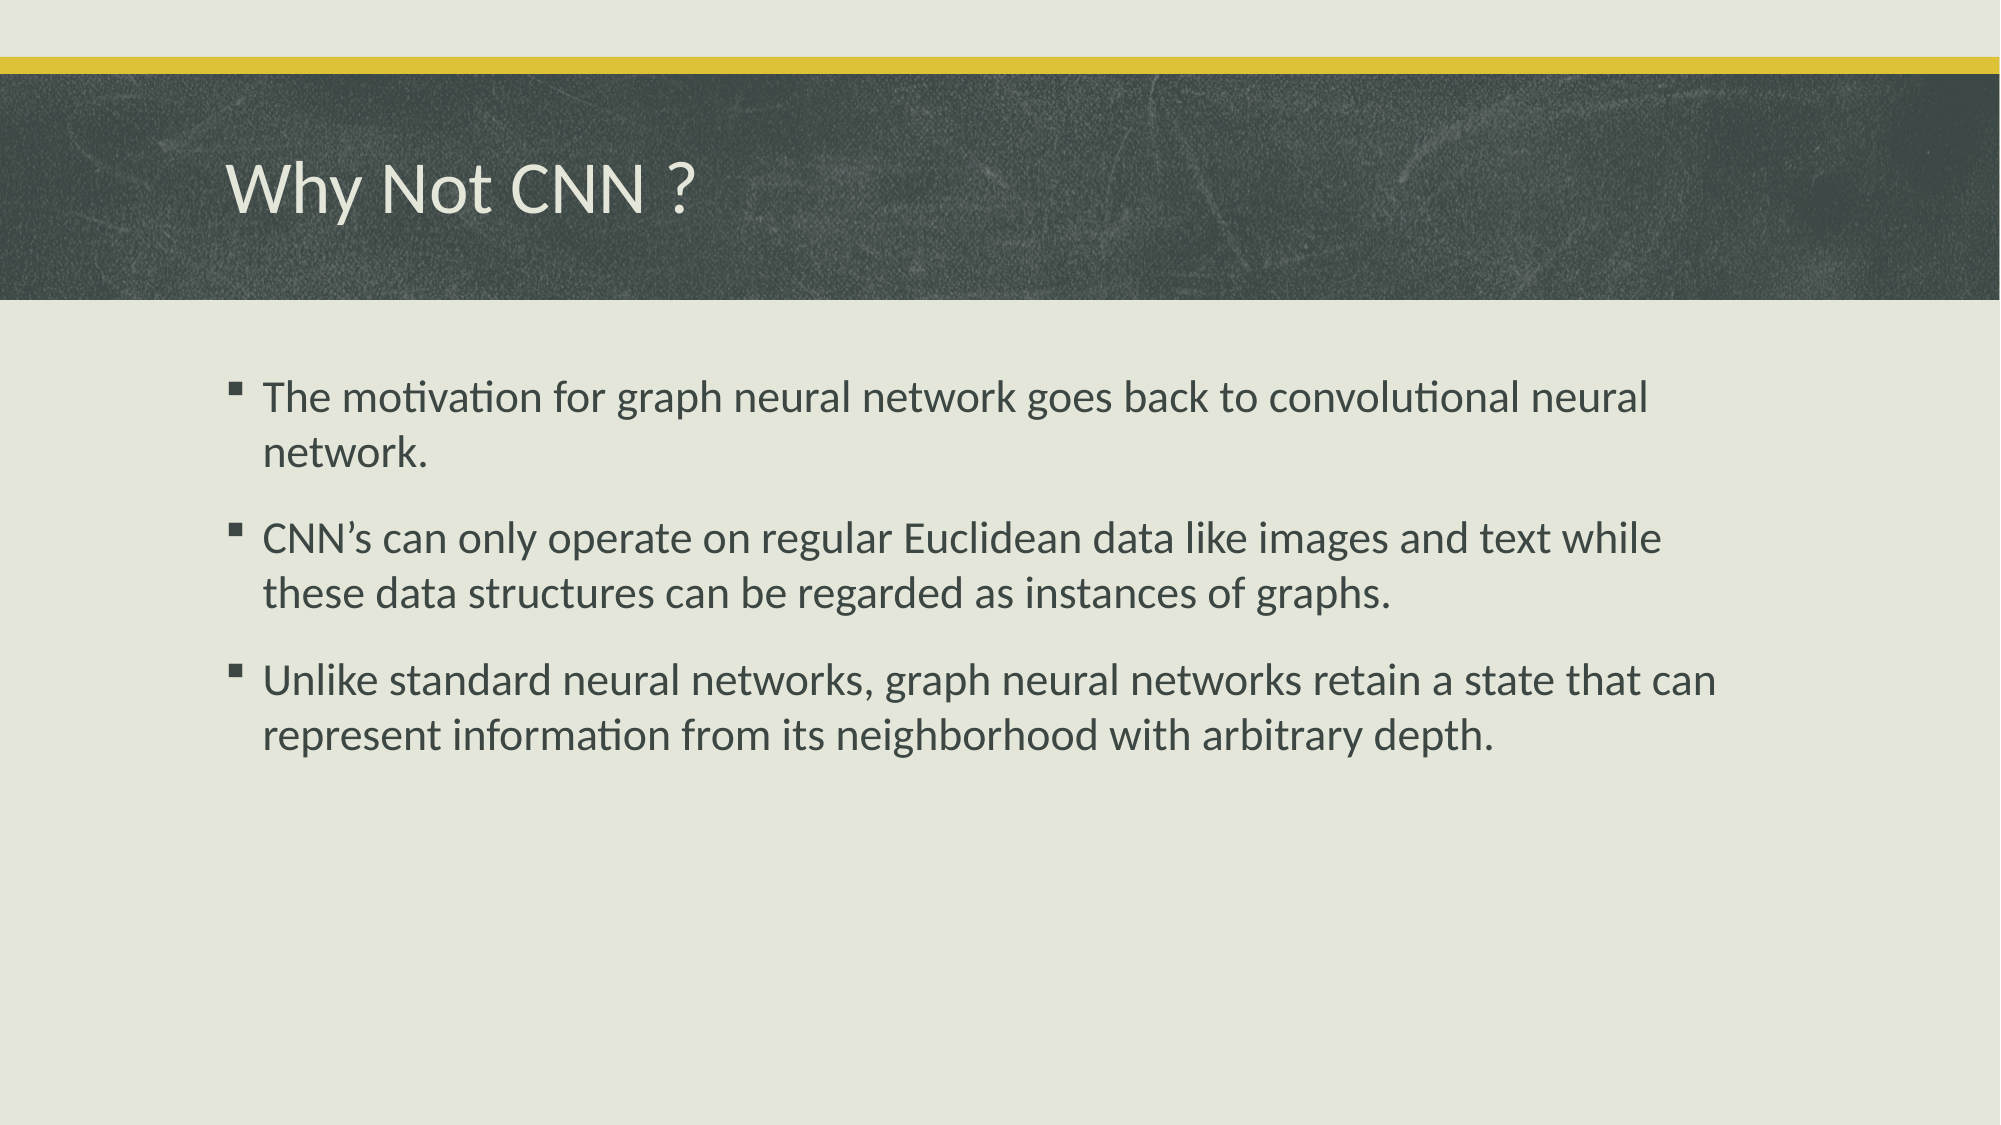

# Why Not CNN ?
The motivation for graph neural network goes back to convolutional neural network.
CNN’s can only operate on regular Euclidean data like images and text while these data structures can be regarded as instances of graphs.
Unlike standard neural networks, graph neural networks retain a state that can represent information from its neighborhood with arbitrary depth.